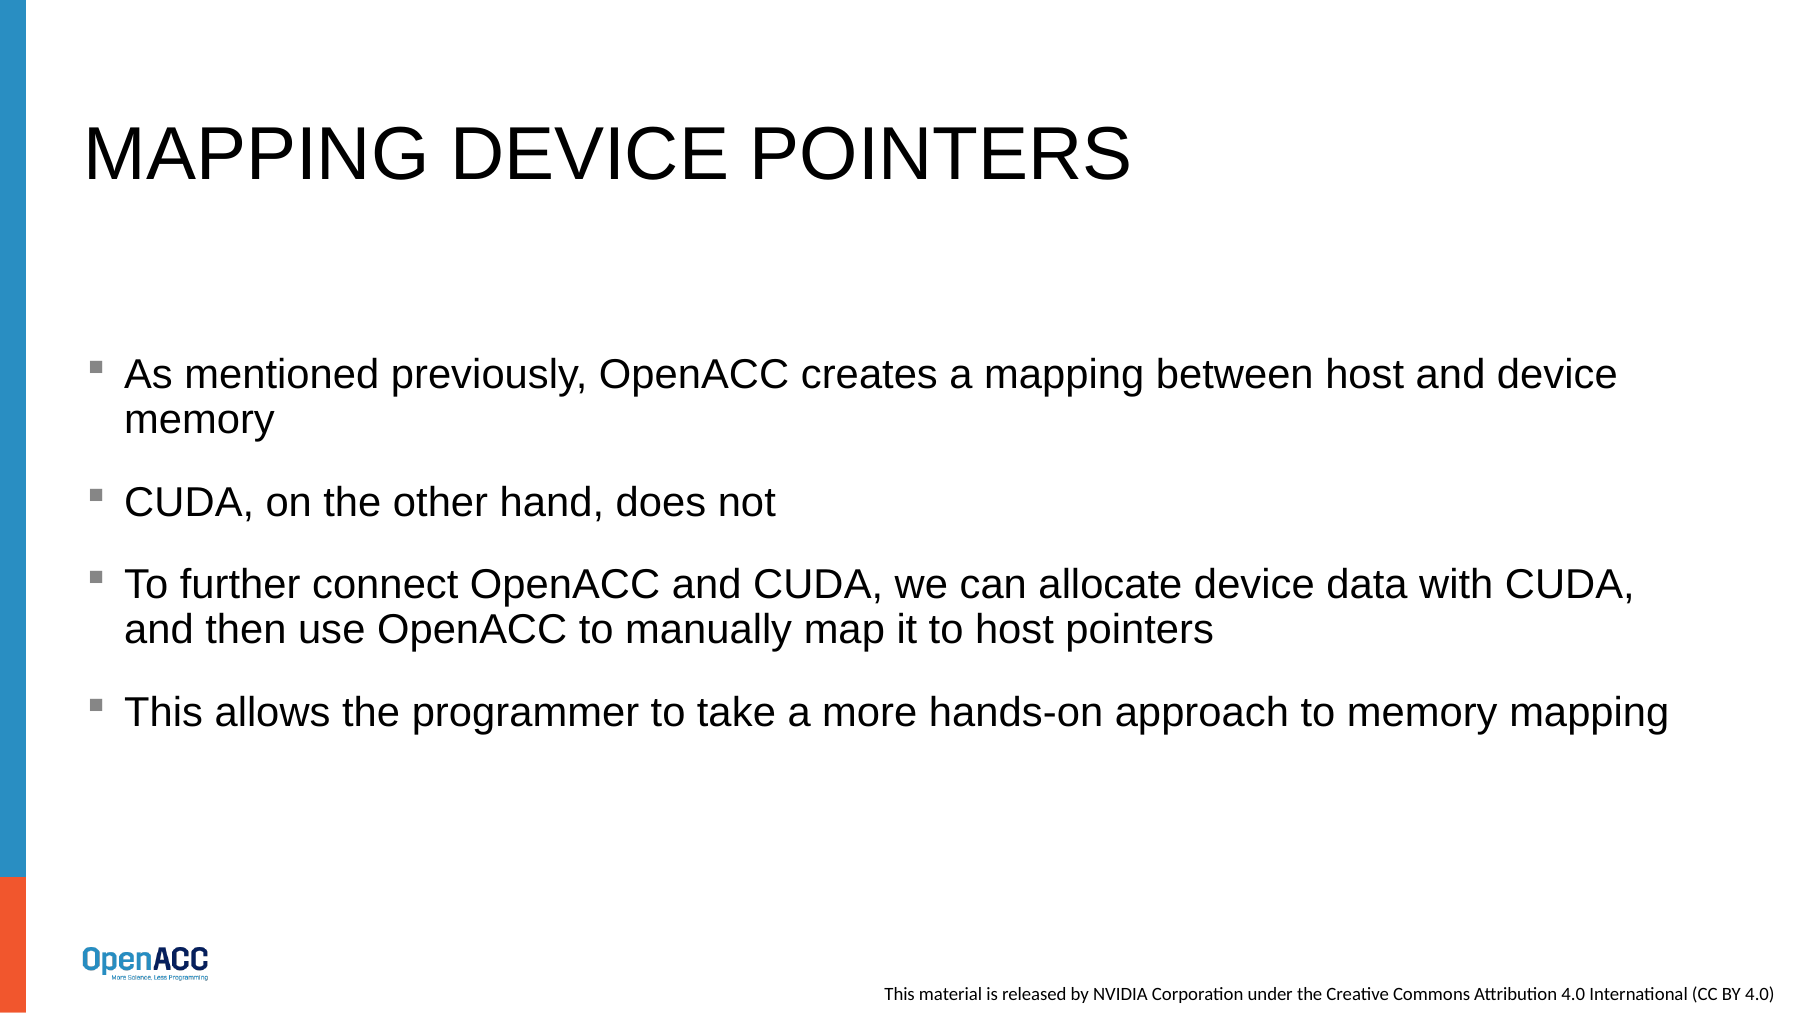

# Mapping device pointers
As mentioned previously, OpenACC creates a mapping between host and device memory
CUDA, on the other hand, does not
To further connect OpenACC and CUDA, we can allocate device data with CUDA, and then use OpenACC to manually map it to host pointers
This allows the programmer to take a more hands-on approach to memory mapping